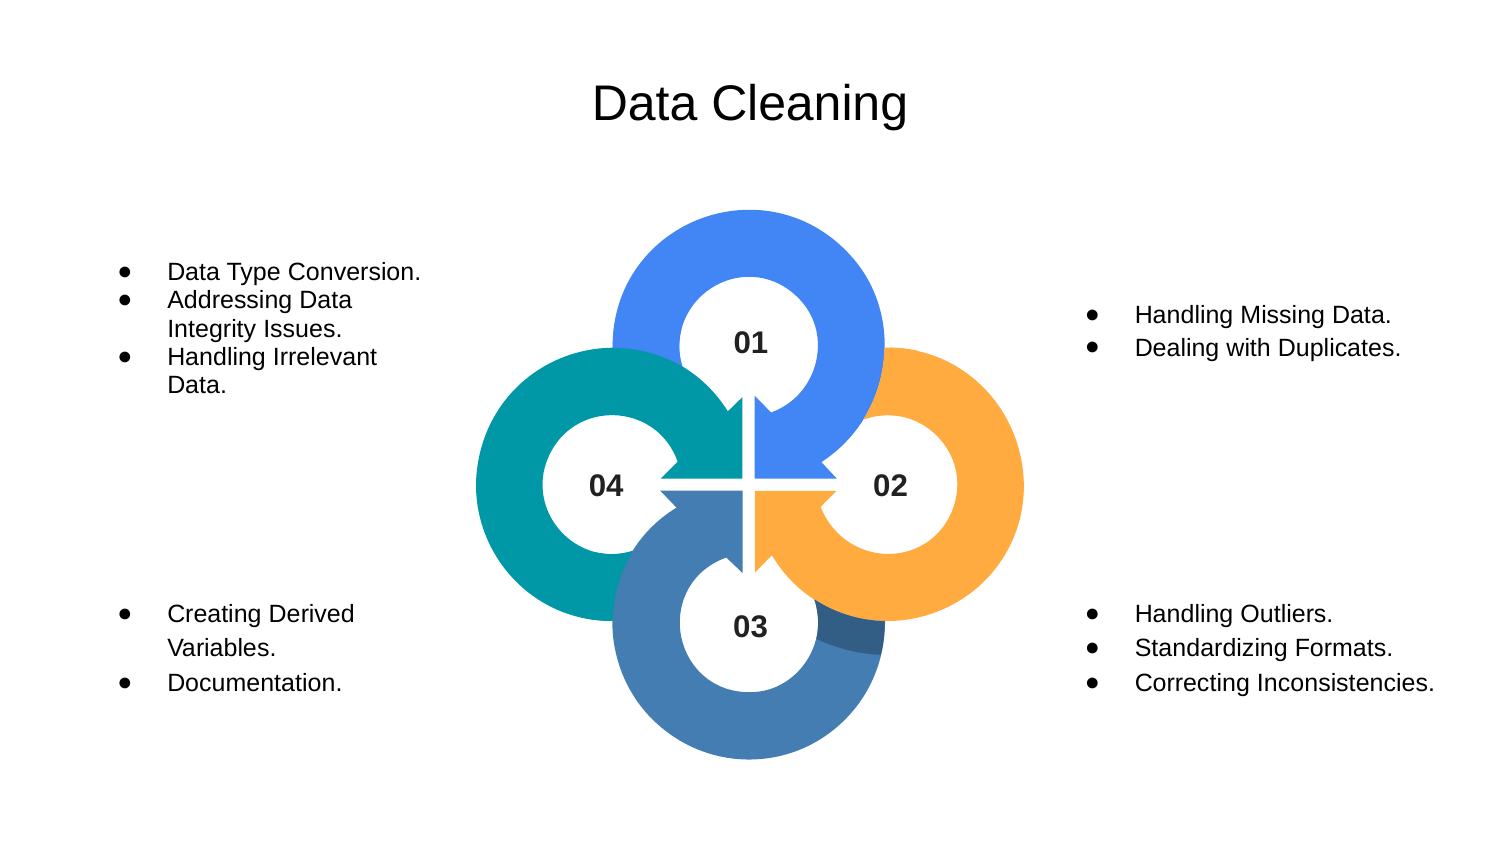

# Data Cleaning
Data Type Conversion.
Addressing Data Integrity Issues.
Handling Irrelevant Data.
Handling Missing Data.
Dealing with Duplicates.
Creating Derived Variables.
Documentation.
Handling Outliers.
Standardizing Formats.
Correcting Inconsistencies.